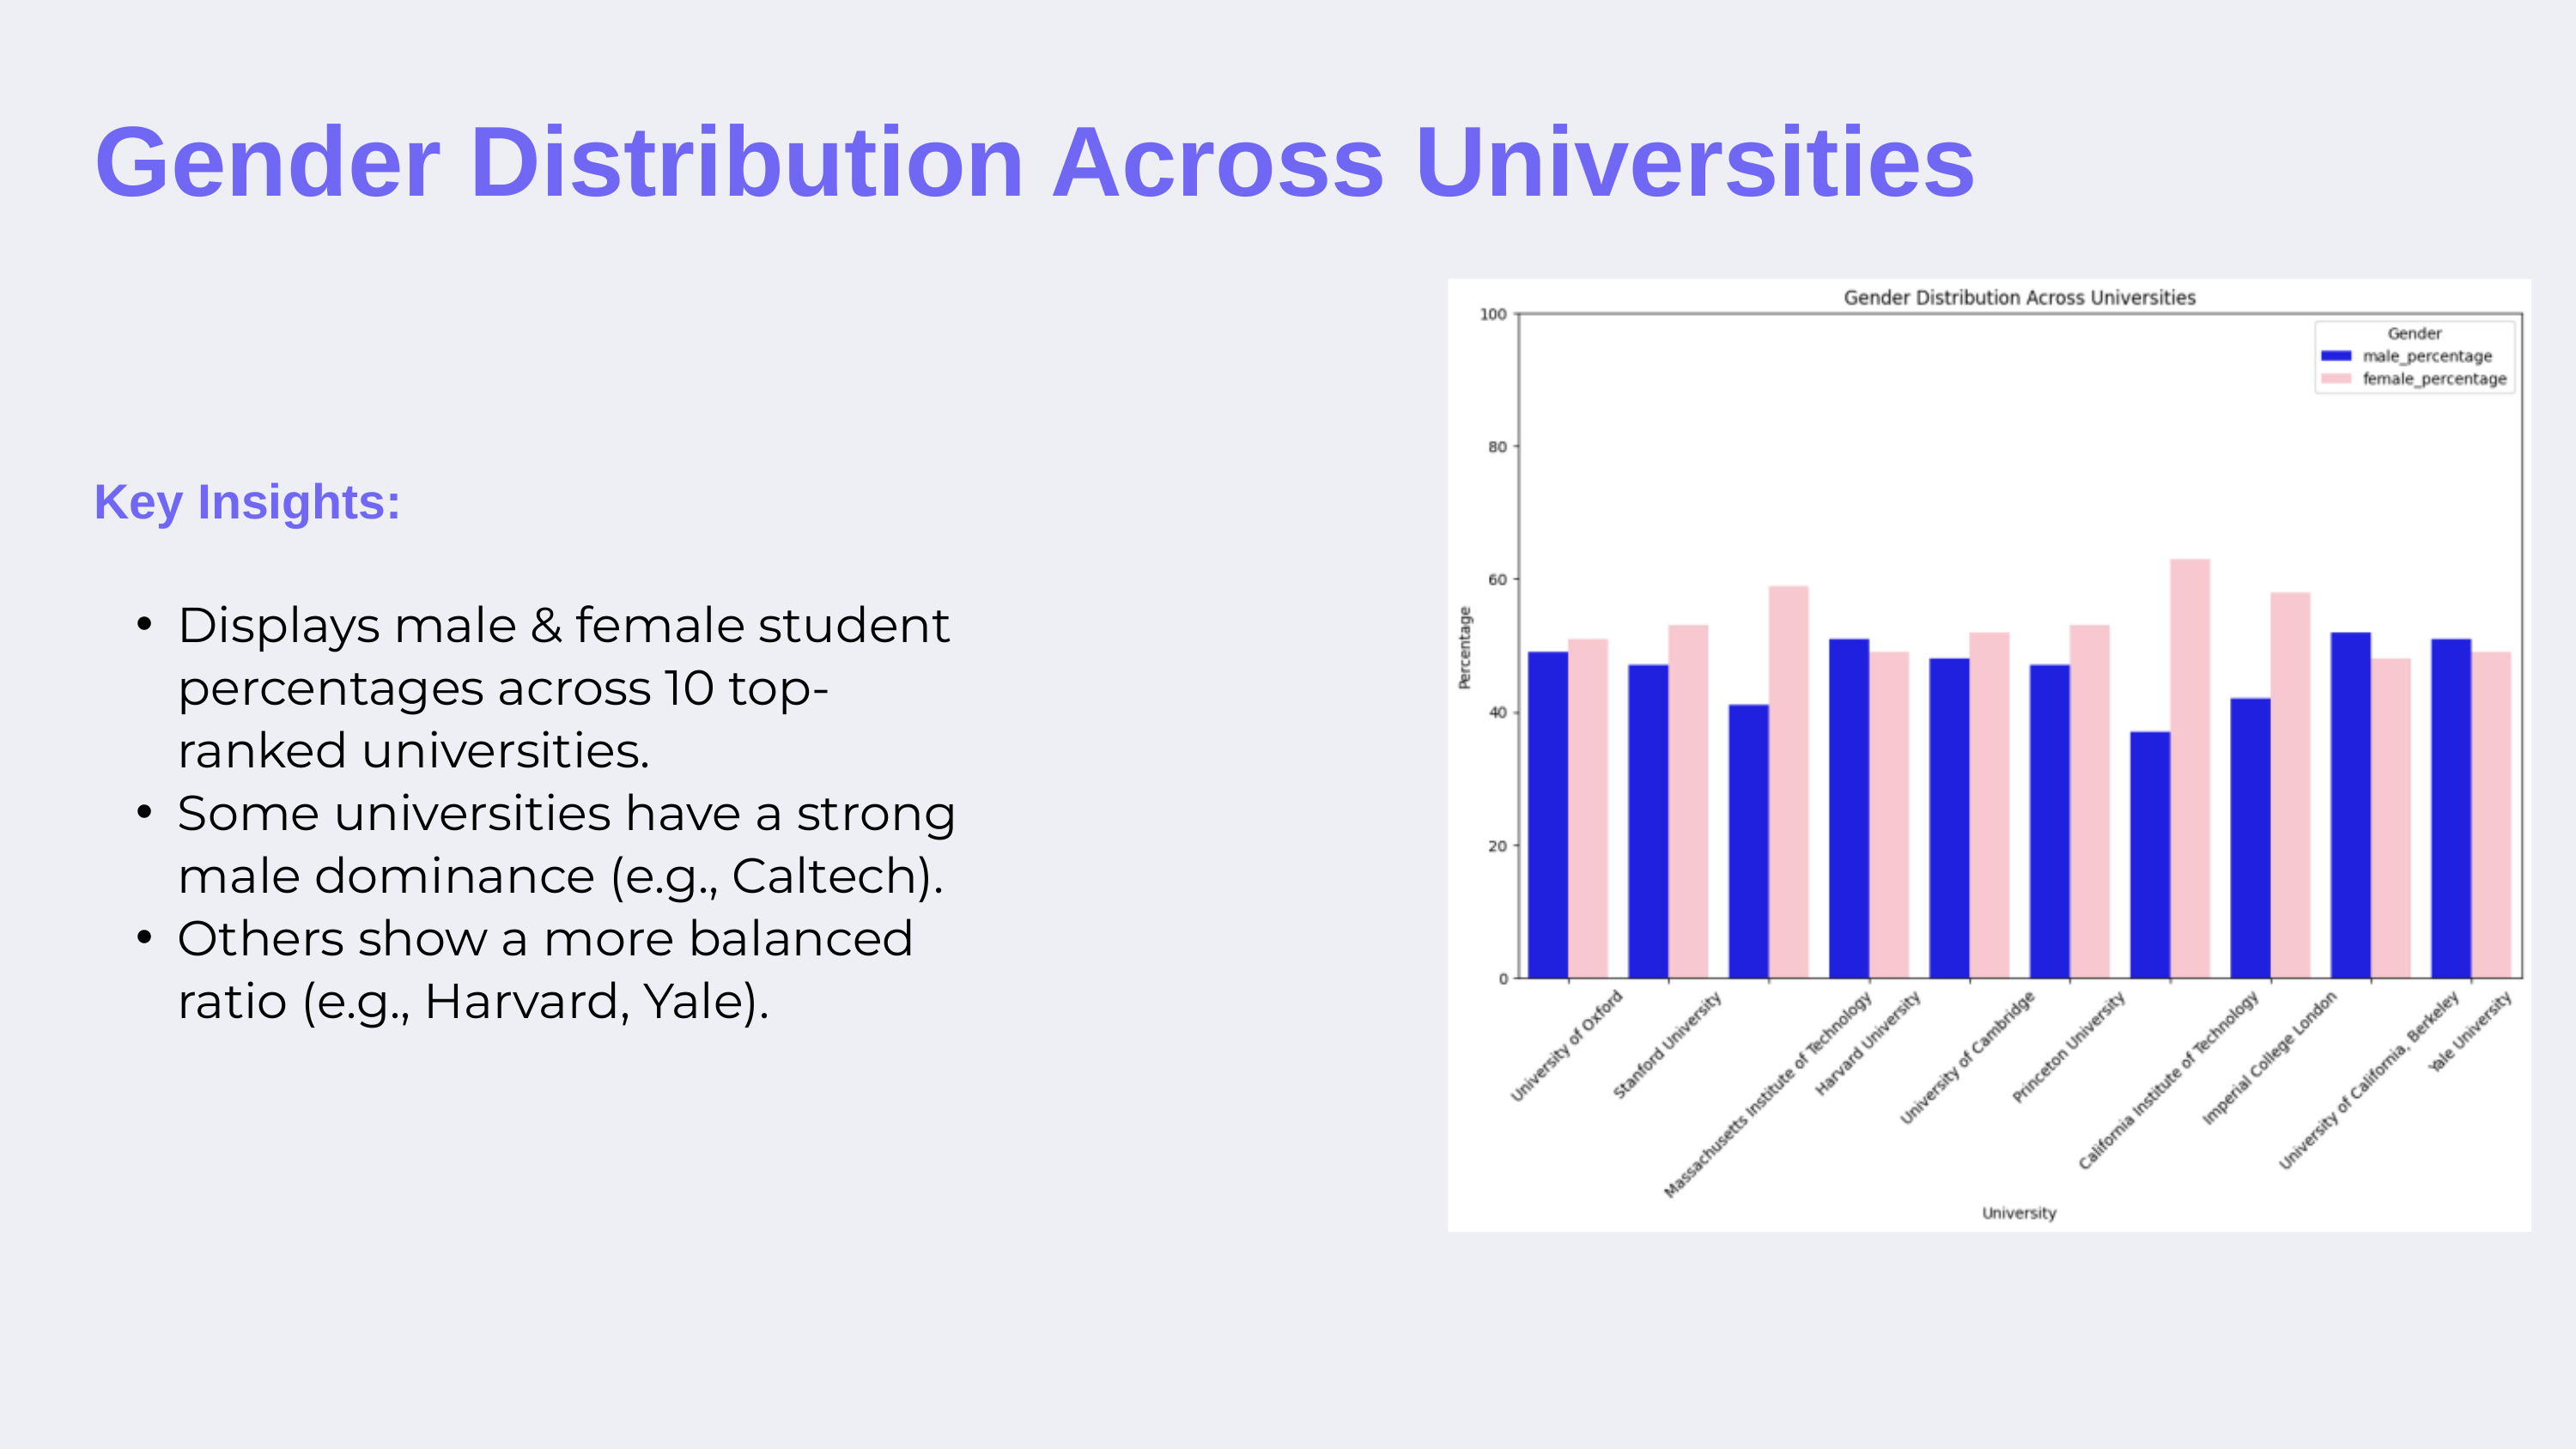

Gender Distribution Across Universities

Key Insights:
Displays male & female student percentages across 10 top-ranked universities.
Some universities have a strong male dominance (e.g., Caltech).
Others show a more balanced ratio (e.g., Harvard, Yale).